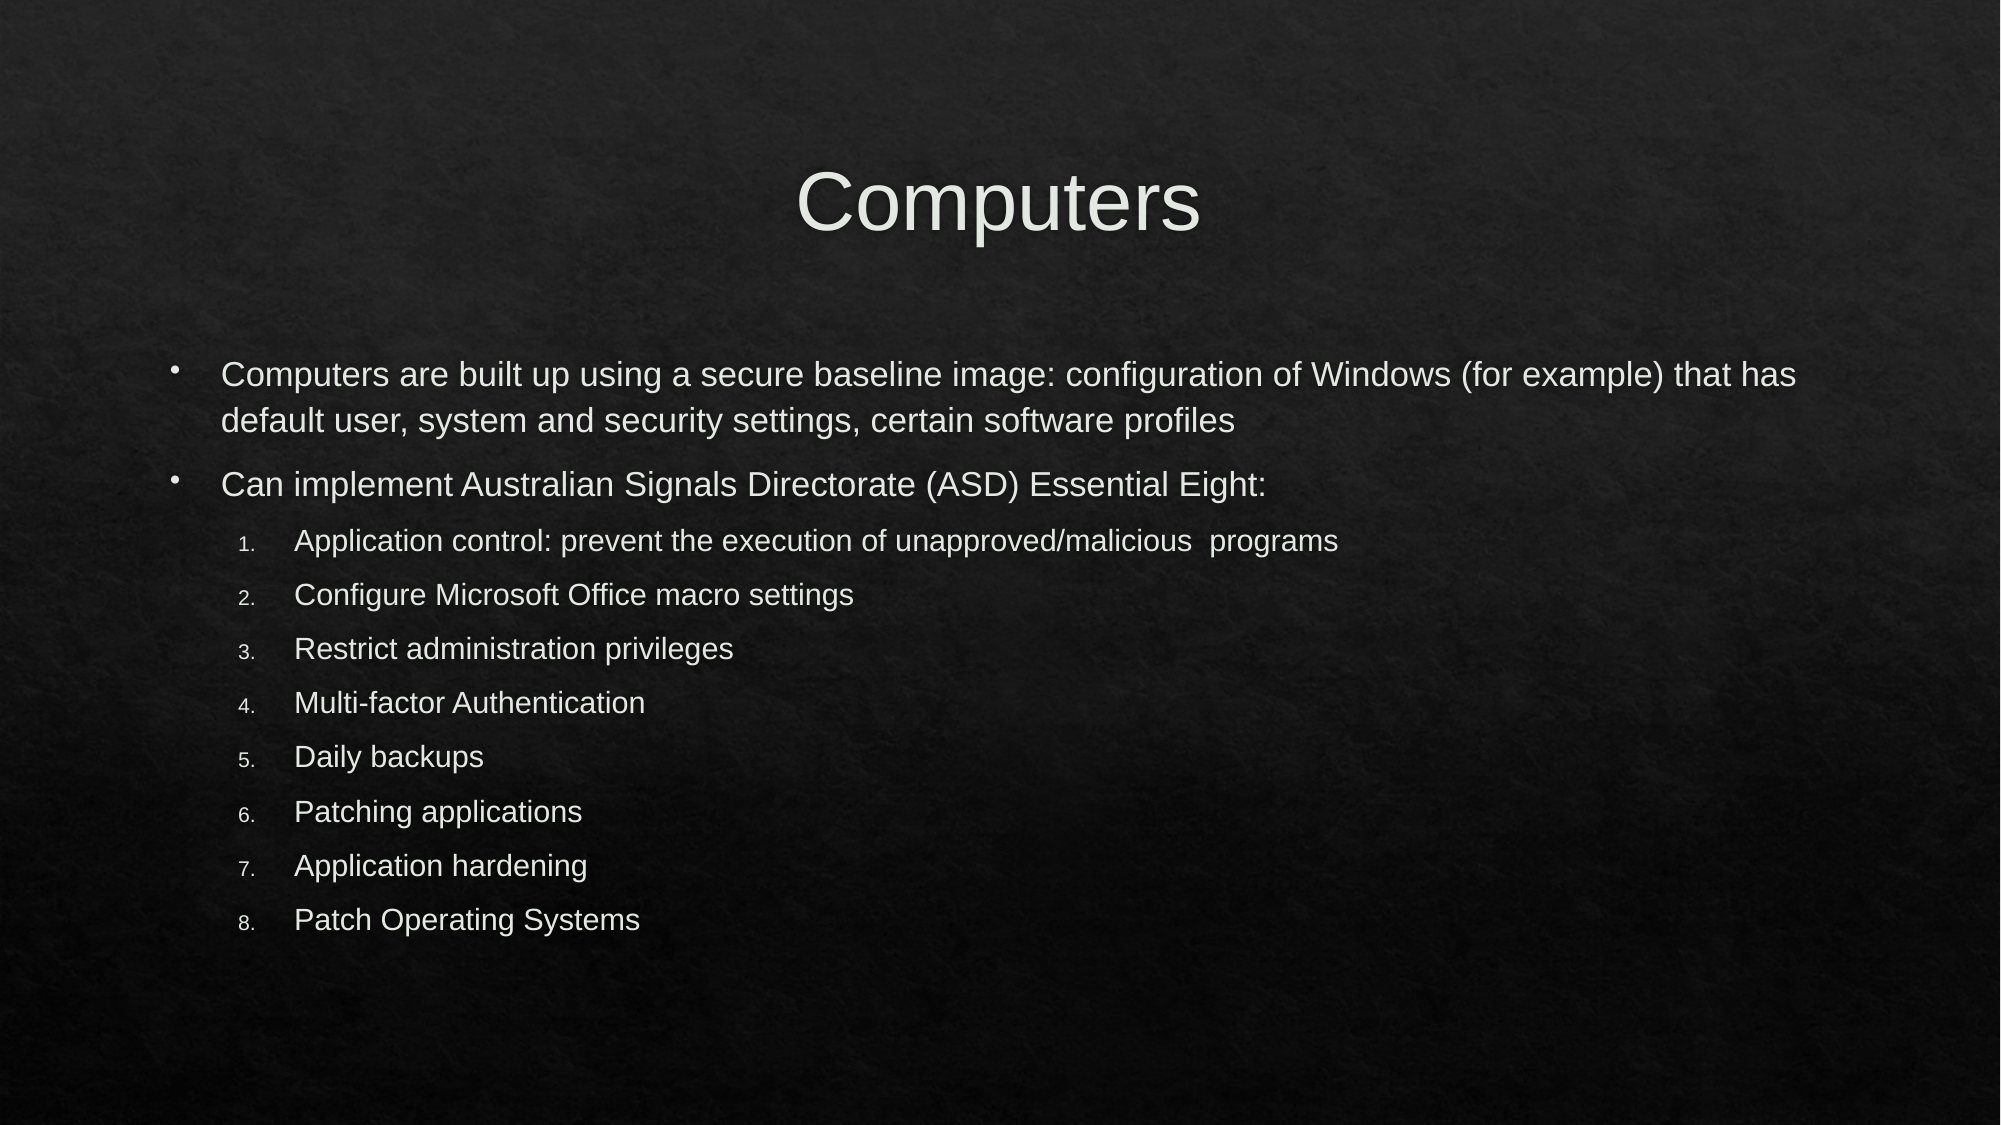

# Computers
Computers are built up using a secure baseline image: configuration of Windows (for example) that has default user, system and security settings, certain software profiles
Can implement Australian Signals Directorate (ASD) Essential Eight:
Application control: prevent the execution of unapproved/malicious  programs
Configure Microsoft Office macro settings
Restrict administration privileges
Multi-factor Authentication
Daily backups
Patching applications
Application hardening
Patch Operating Systems